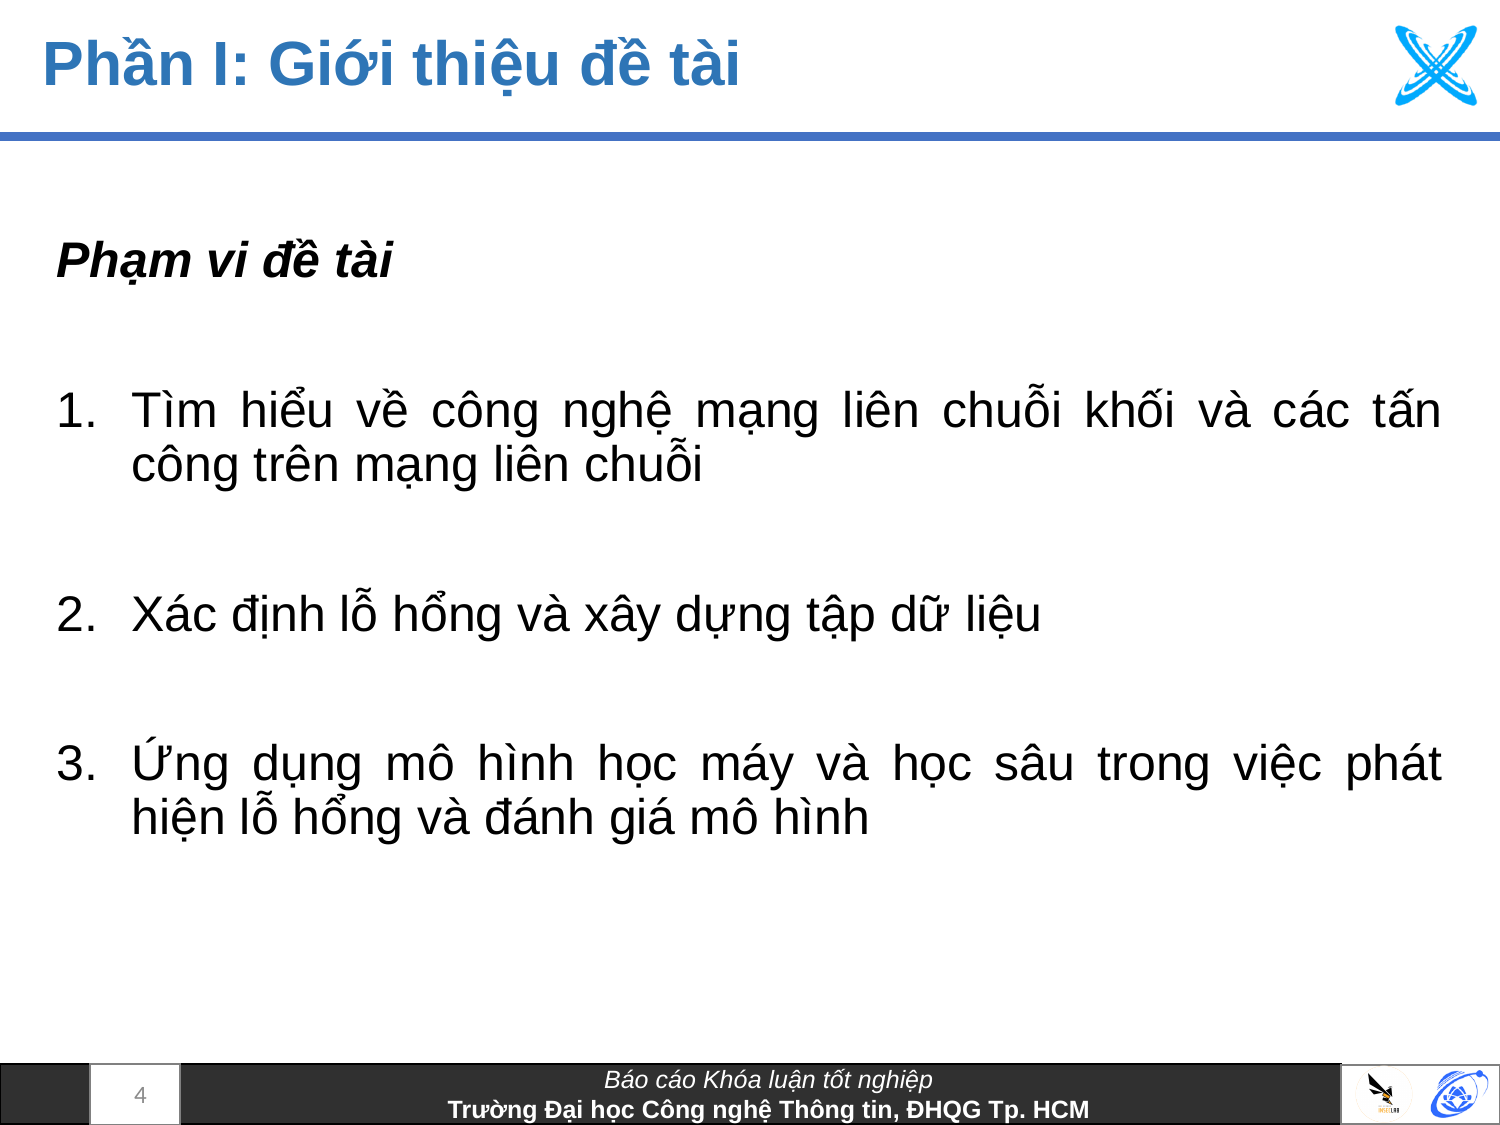

# Phần I: Giới thiệu đề tài
Phạm vi đề tài

Tìm hiểu về công nghệ mạng liên chuỗi khối và các tấn công trên mạng liên chuỗi

Xác định lỗ hổng và xây dựng tập dữ liệu

Ứng dụng mô hình học máy và học sâu trong việc phát hiện lỗ hổng và đánh giá mô hình
4